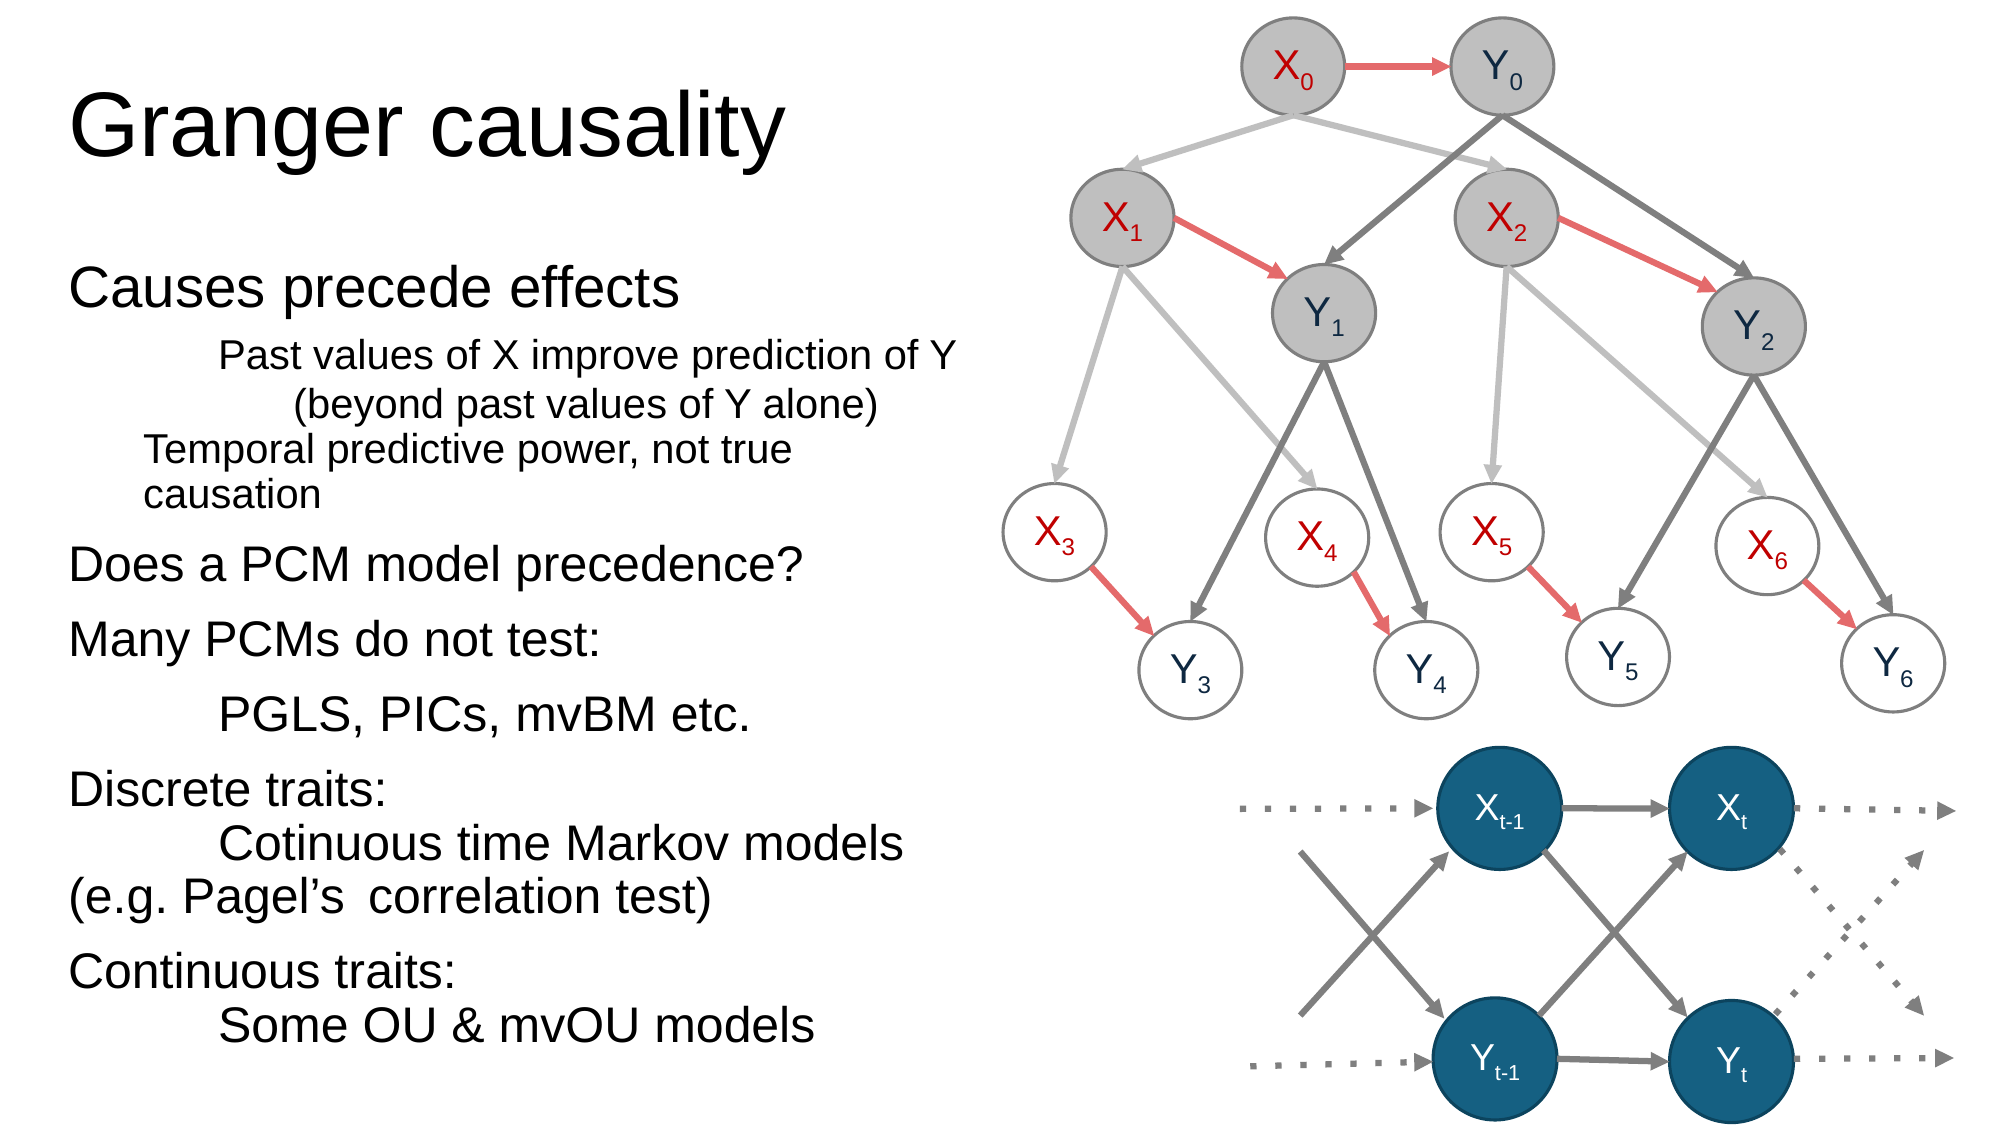

# Granger causality
X0
Y0
X1
X2
Y1
Y2
X3
X5
X4
X6
Y5
Y6
Y3
Y4
Causes precede effects
	Past values of X improve prediction of Y
(beyond past values of Y alone)
Temporal predictive power, not true 	causation
Does a PCM model precedence?
Many PCMs do not test:
	PGLS, PICs, mvBM etc.
Discrete traits:
	Cotinuous time Markov models 	(e.g. Pagel’s 	correlation test)
Continuous traits:
	Some OU & mvOU models

Xt-1
Xt
Yt-1
Yt